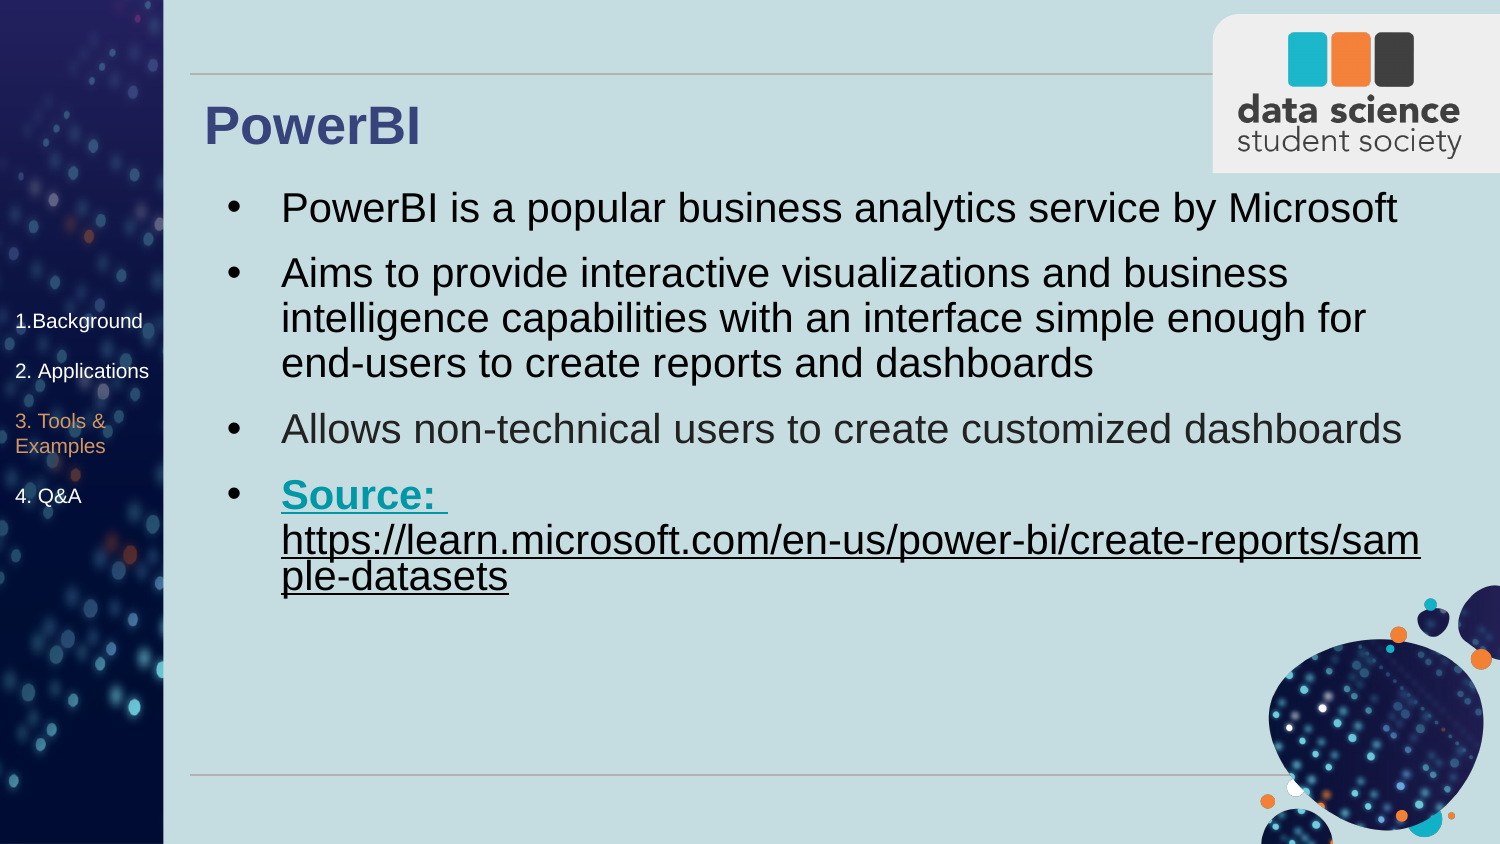

# PowerBI
PowerBI is a popular business analytics service by Microsoft
Aims to provide interactive visualizations and business intelligence capabilities with an interface simple enough for end-users to create reports and dashboards
Allows non-technical users to create customized dashboards
Source: https://learn.microsoft.com/en-us/power-bi/create-reports/sample-datasets